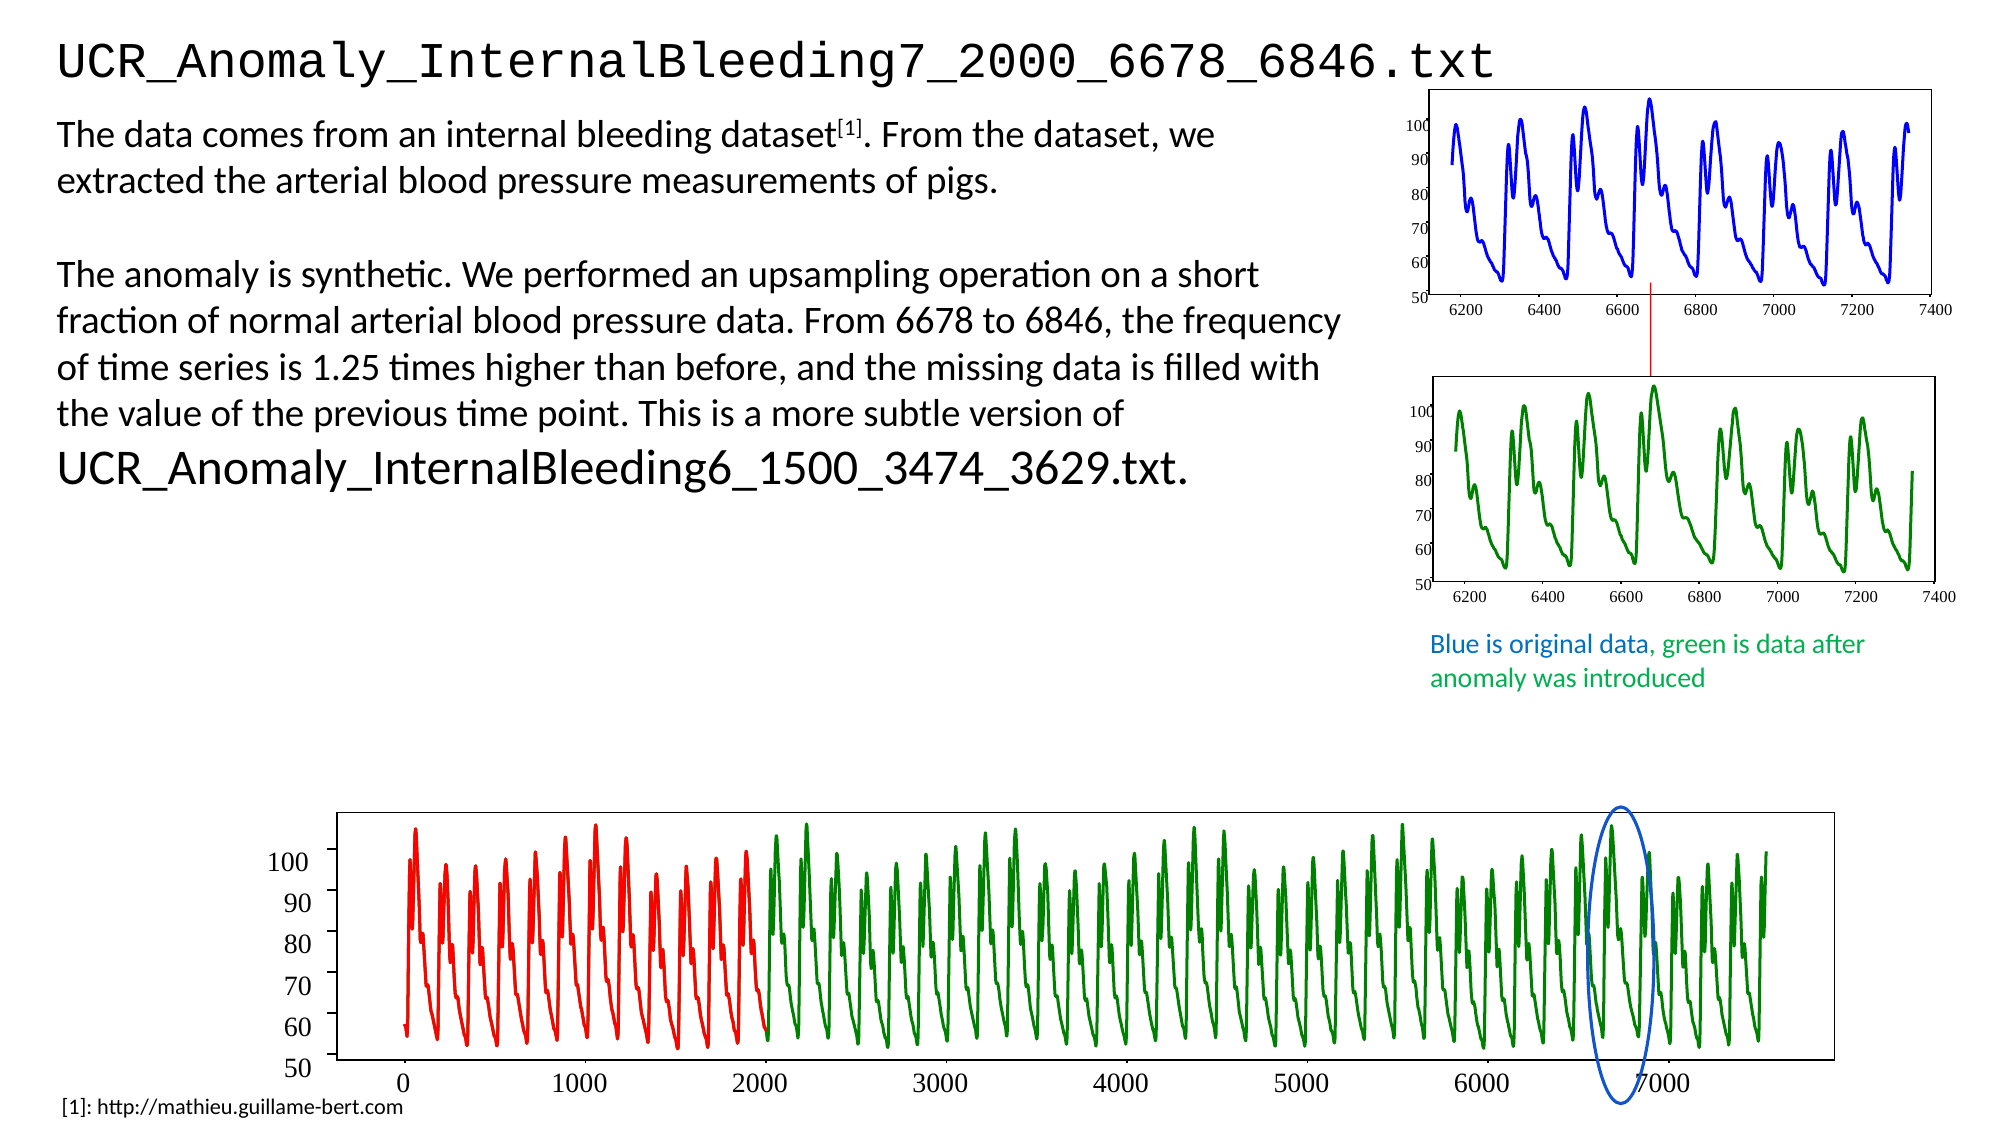

UCR_Anomaly_InternalBleeding7_2000_6678_6846.txt

100

90

80

70

60

50

6200
6400
6600
6800
7000
7200
7400
The data comes from an internal bleeding dataset[1]. From the dataset, we extracted the arterial blood pressure measurements of pigs.

The anomaly is synthetic. We performed an upsampling operation on a short fraction of normal arterial blood pressure data. From 6678 to 6846, the frequency of time series is 1.25 times higher than before, and the missing data is filled with the value of the previous time point. This is a more subtle version of UCR_Anomaly_InternalBleeding6_1500_3474_3629.txt.

100

90

80

70

60

50

6200
6400
6600
6800
7000
7200
7400
Blue is original data, green is data after anomaly was introduced

100

90

80

70

60

50

0
1000
2000
3000
4000
5000
6000
7000

[1]: http://mathieu.guillame-bert.com